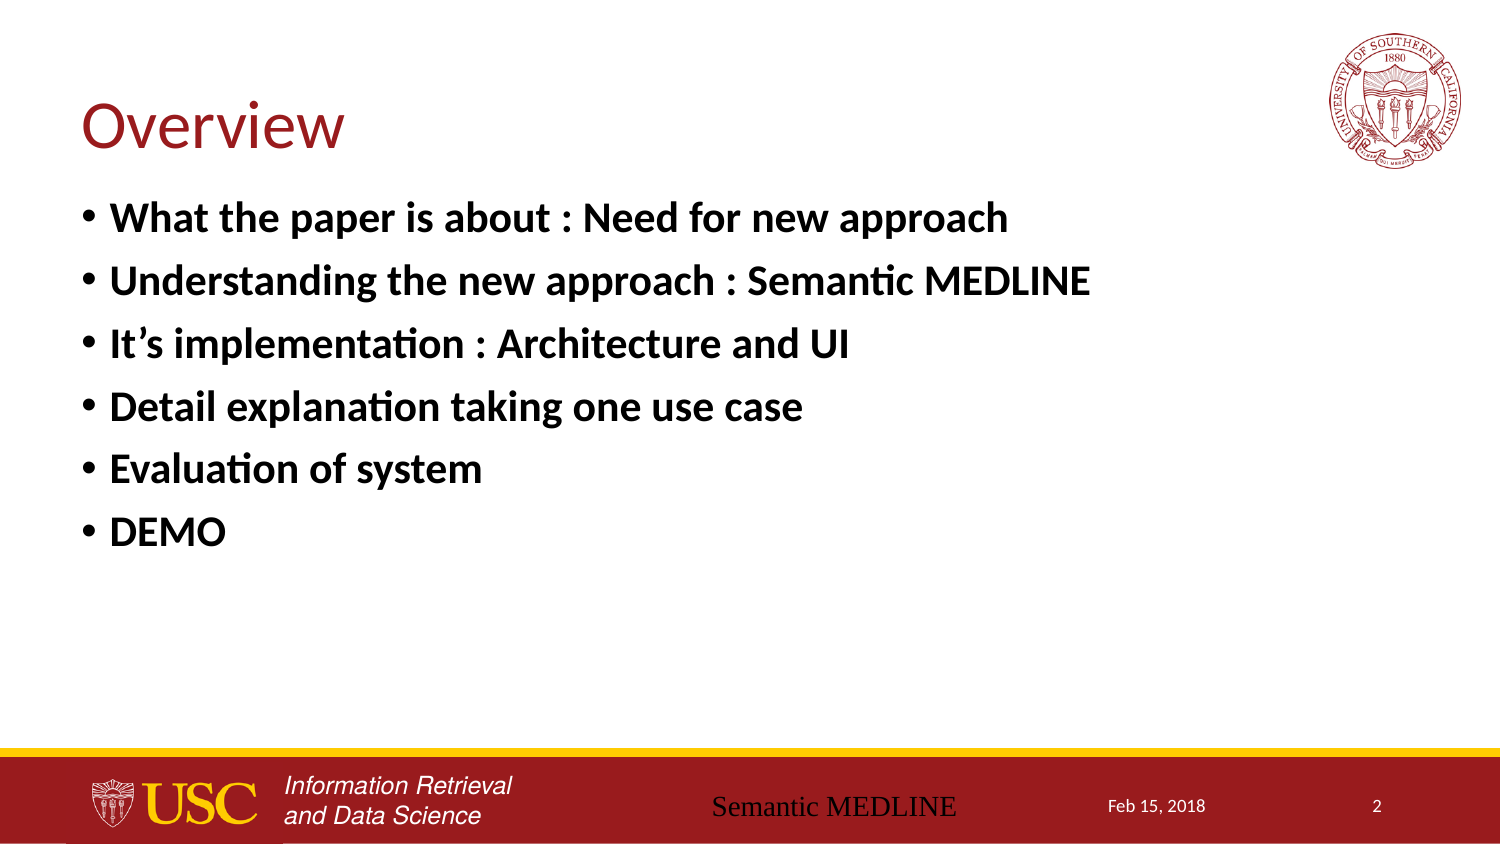

# Overview
What the paper is about : Need for new approach
Understanding the new approach : Semantic MEDLINE
It’s implementation : Architecture and UI
Detail explanation taking one use case
Evaluation of system
DEMO

Semantic MEDLINE
Feb 15, 2018
2